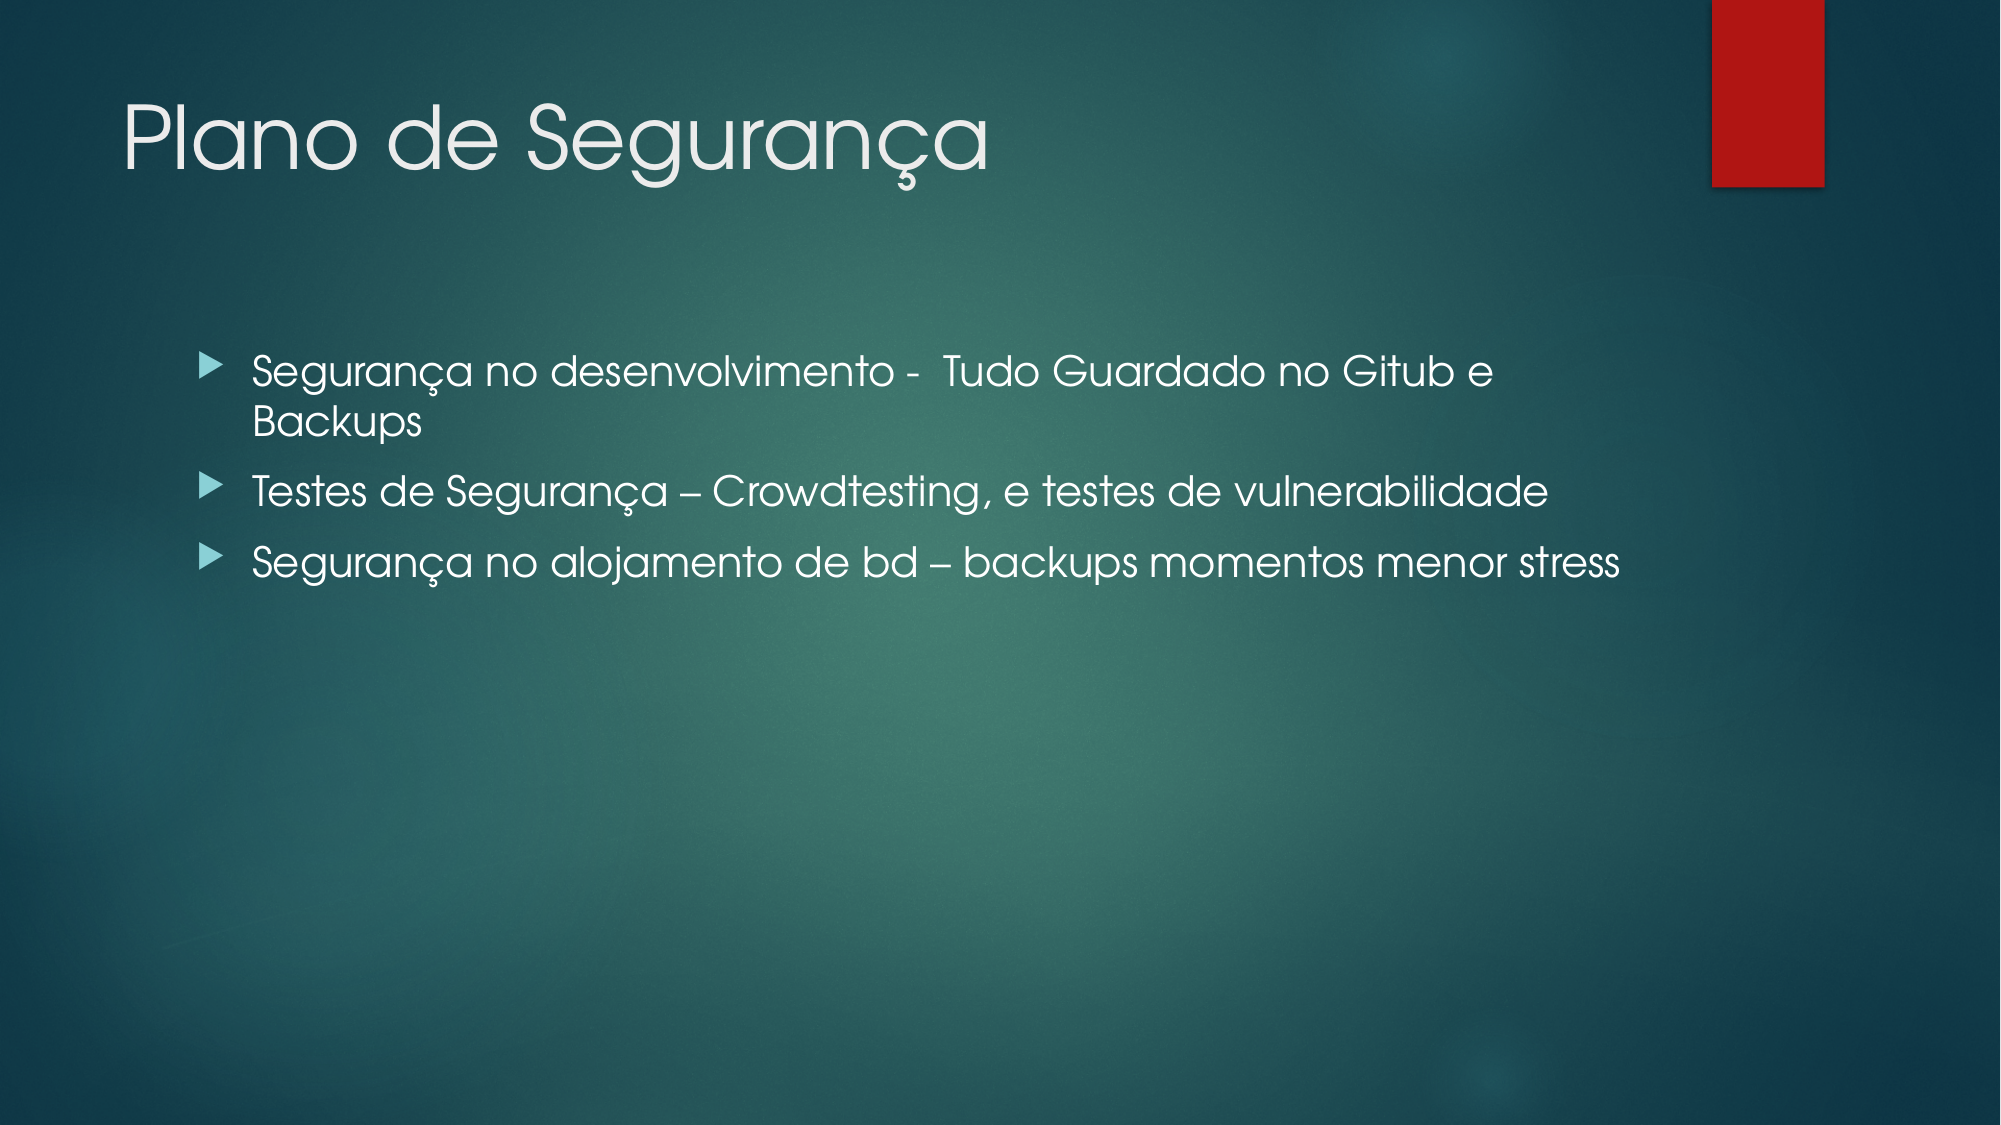

# Plano de Segurança
Segurança no desenvolvimento -  Tudo Guardado no Gitub e Backups
Testes de Segurança – Crowdtesting, e testes de vulnerabilidade
Segurança no alojamento de bd – backups momentos menor stress